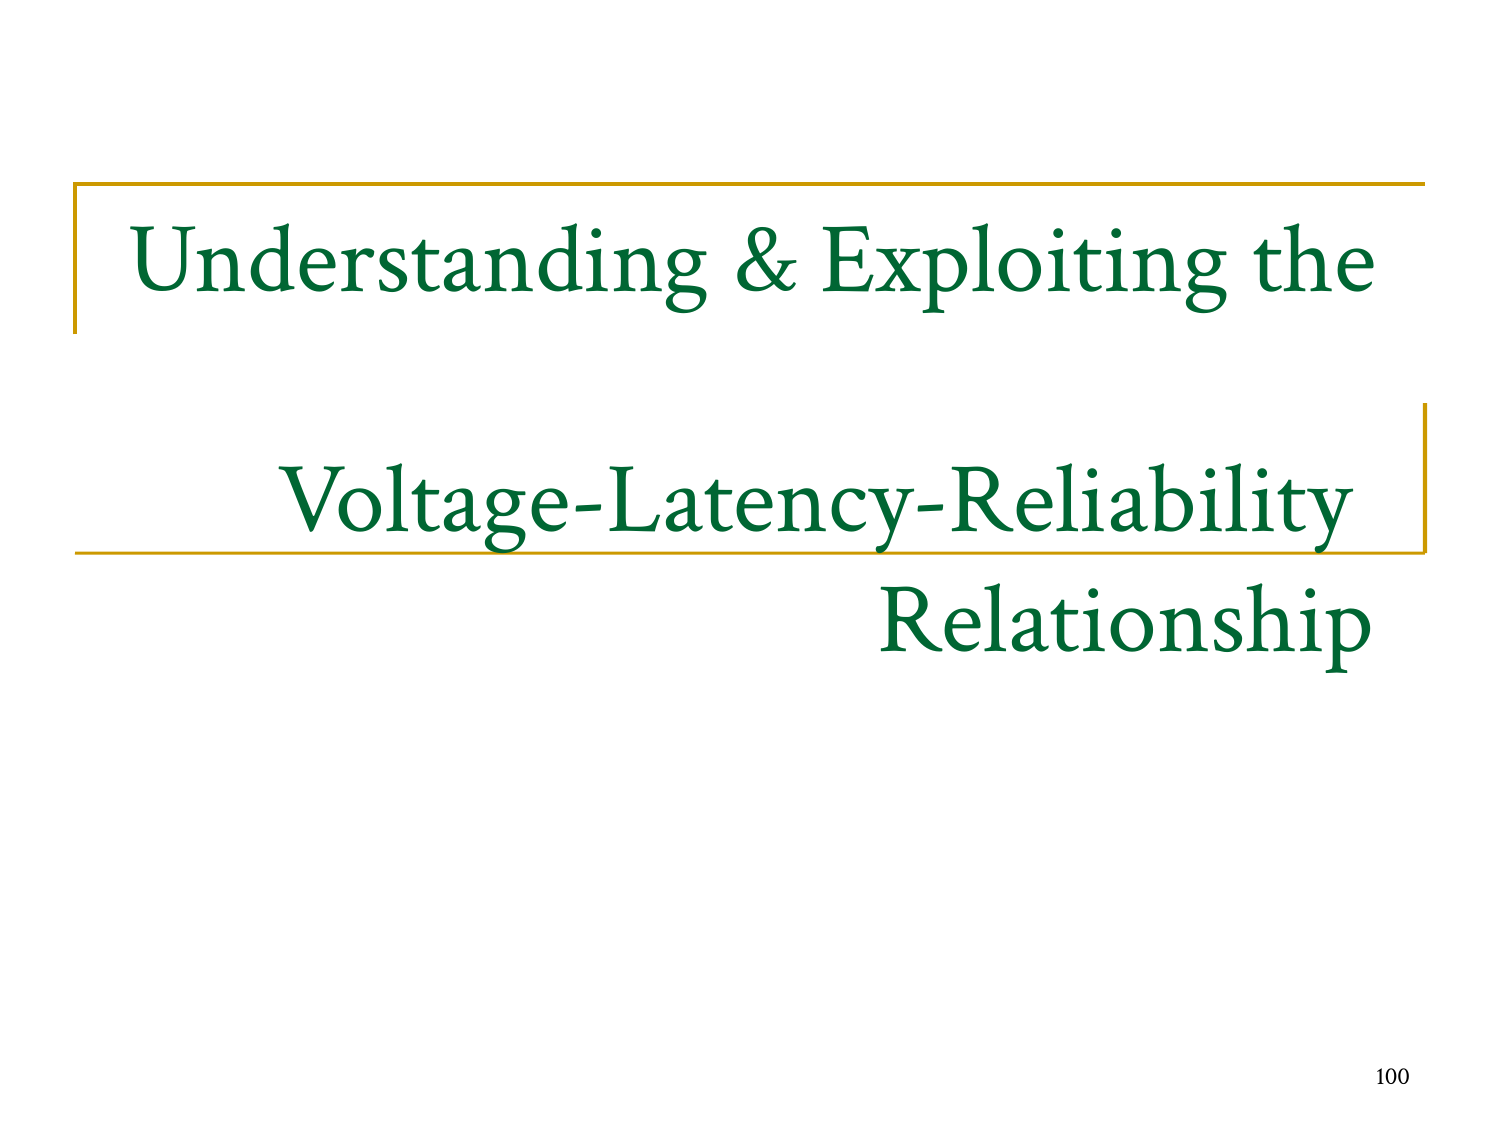

# Understanding & Exploiting the Voltage-Latency-Reliability 					Relationship

100